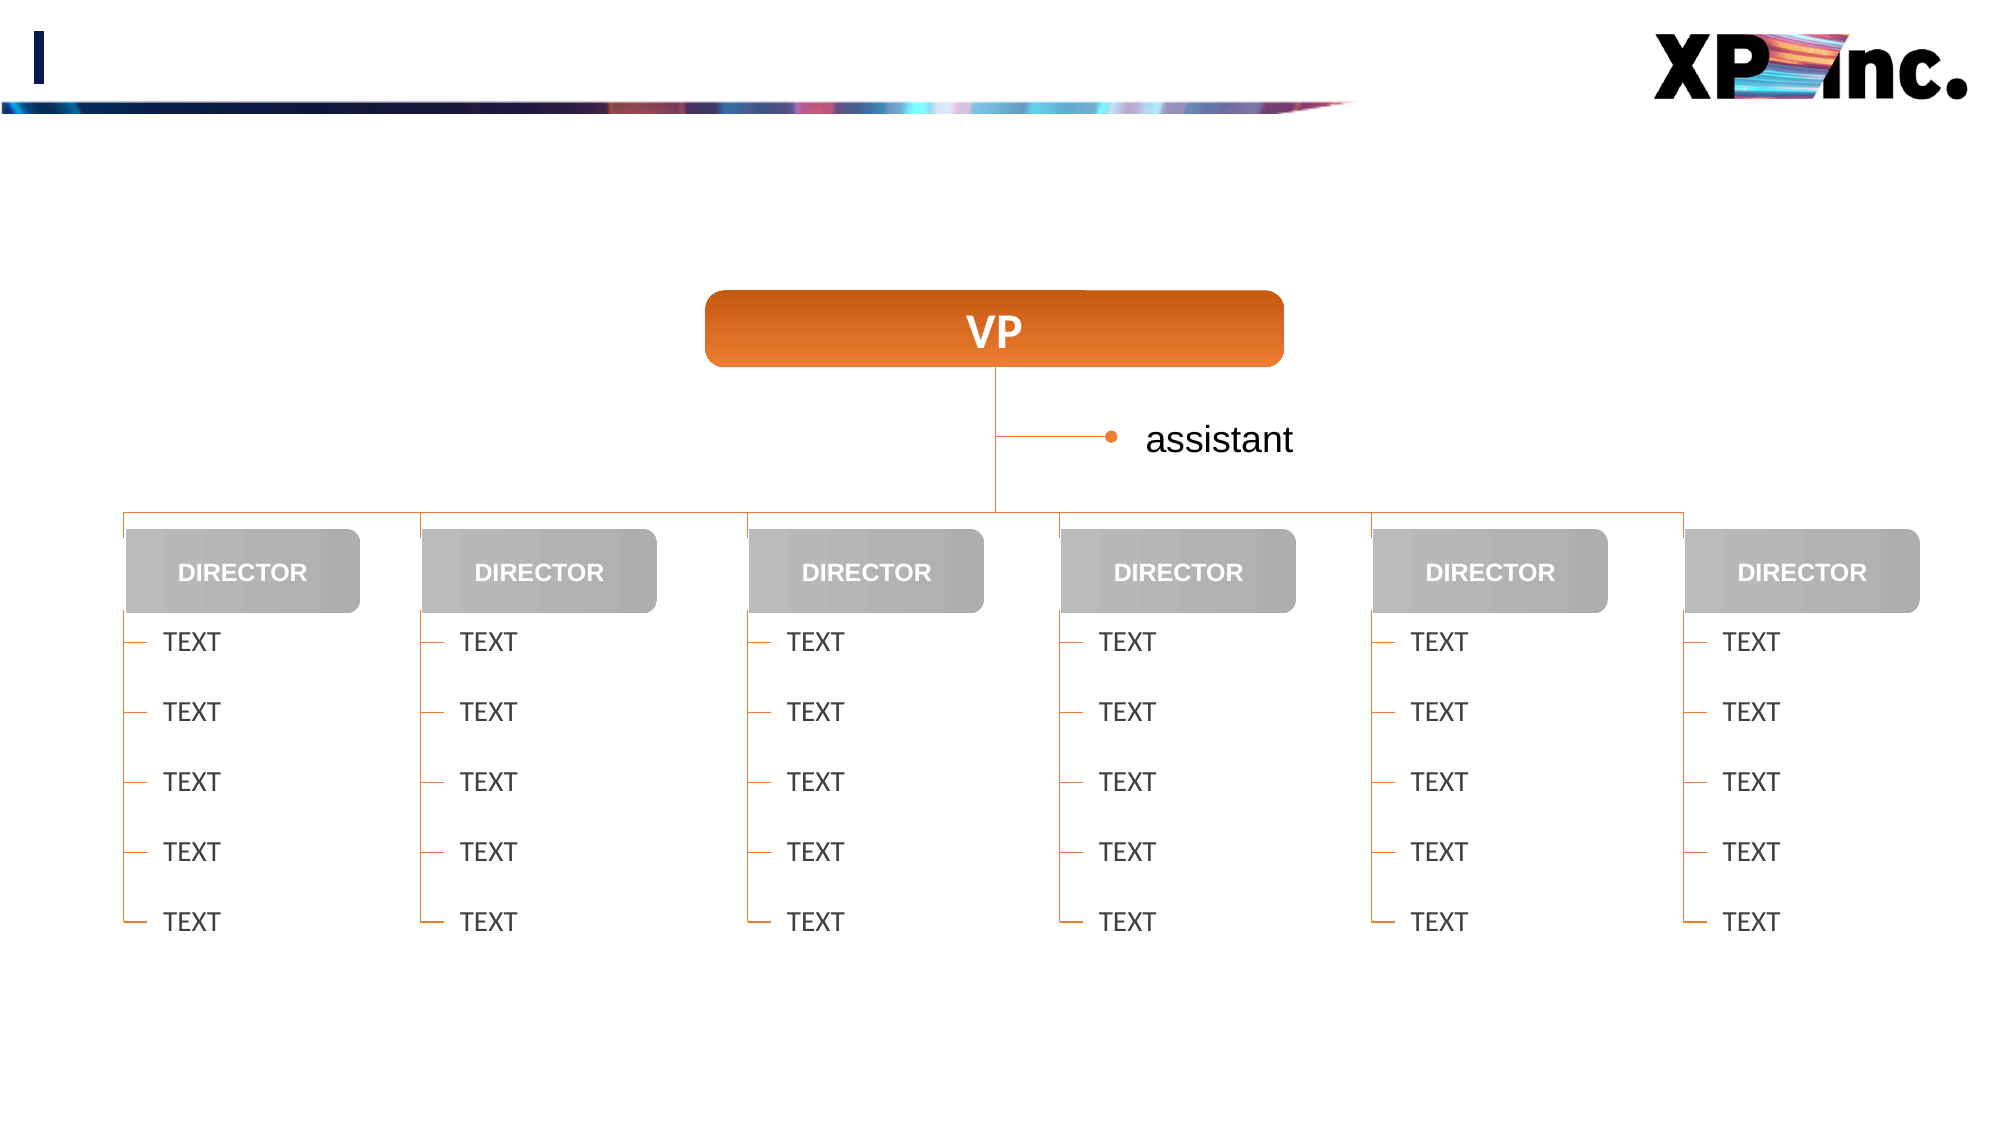

#

VP
assistant

Director
Director
Director
Director
Director
Director
Text
Text
Text
Text
Text
Text
Text
Text
Text
Text
Text
Text
Text
Text
Text
Text
Text
Text
Text
Text
Text
Text
Text
Text
Text
Text
Text
Text
Text
Text